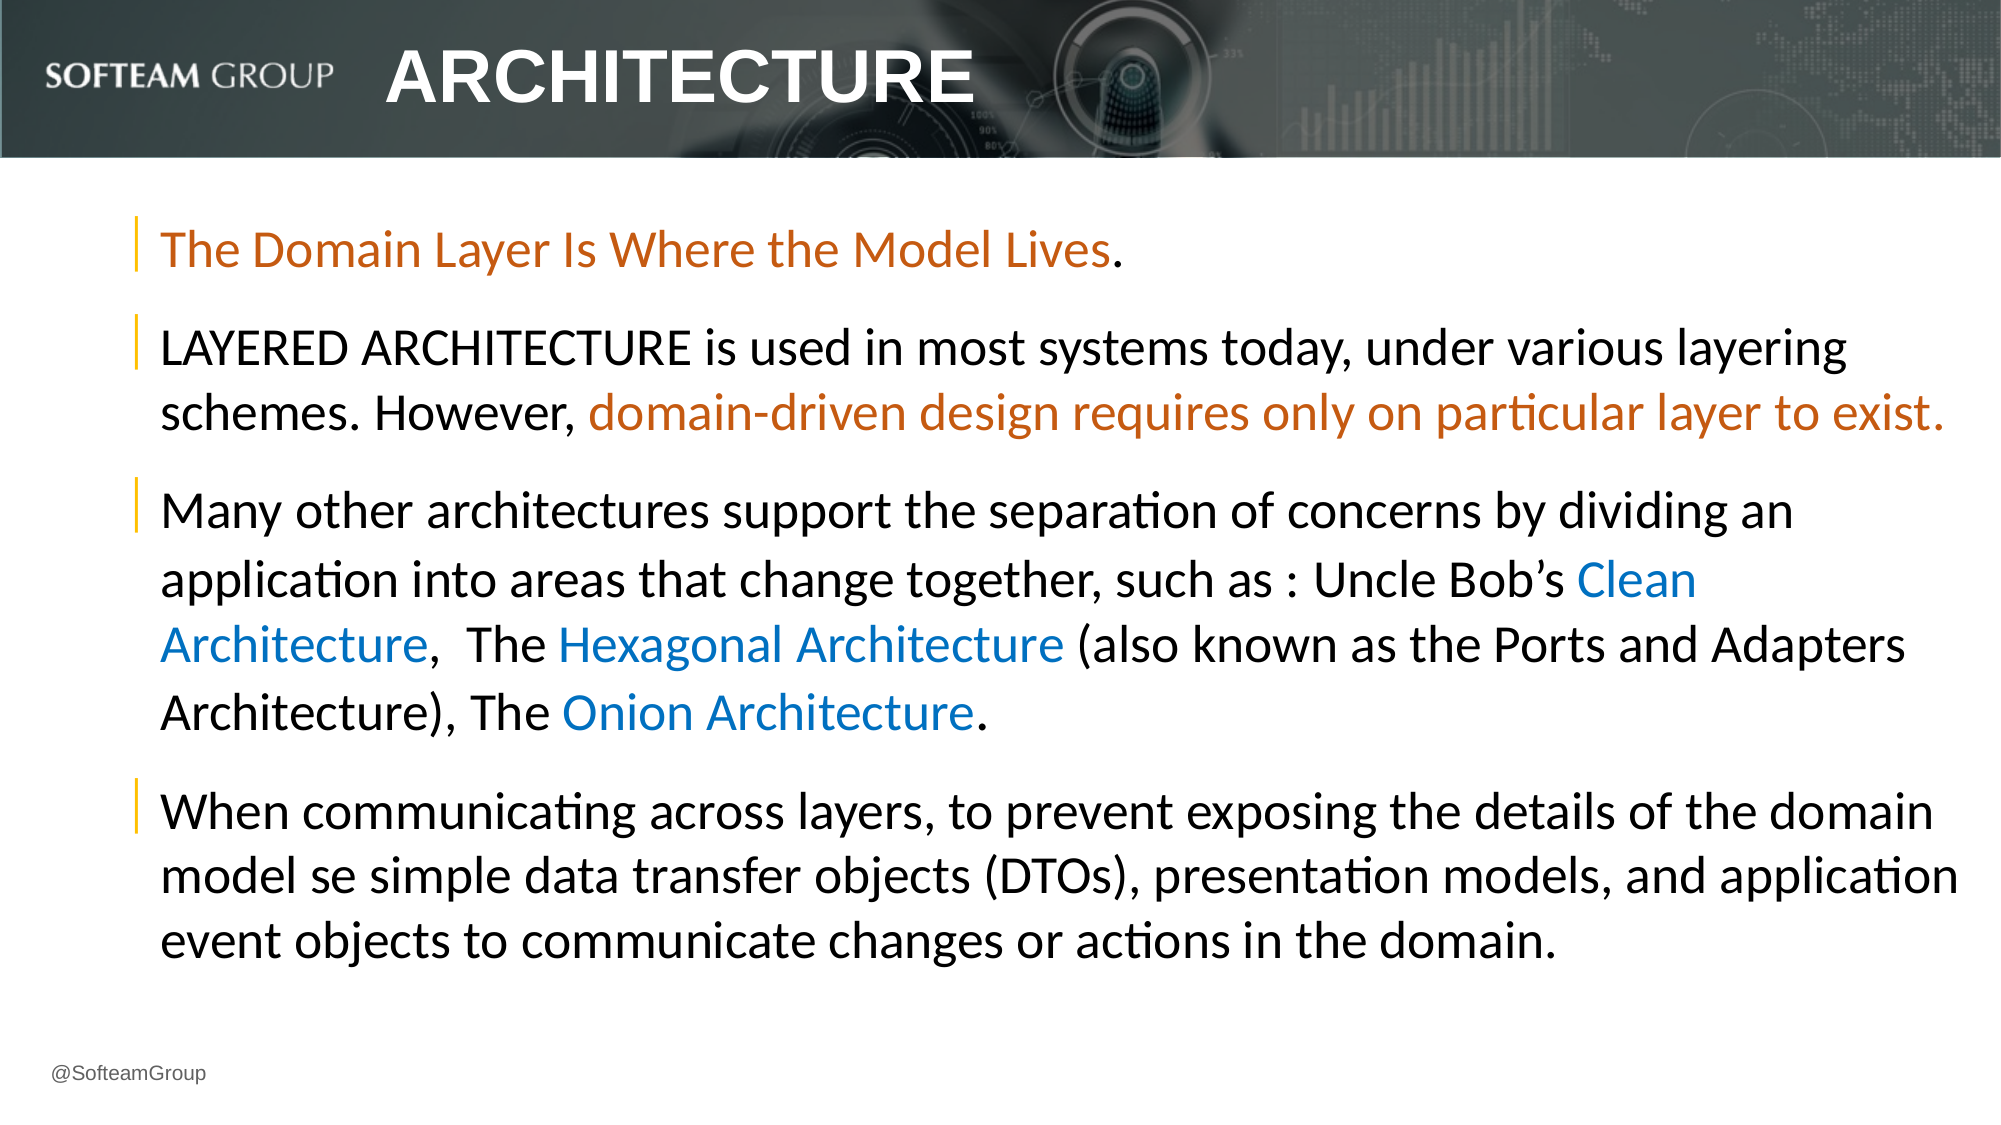

Architecture
The Domain Layer Is Where the Model Lives.
LAYERED ARCHITECTURE is used in most systems today, under various layering schemes. However, domain-driven design requires only on particular layer to exist.
Many other architectures support the separation of concerns by dividing an application into areas that change together, such as : Uncle Bob’s Clean Architecture,  The Hexagonal Architecture (also known as the Ports and Adapters Architecture), The Onion Architecture.
When communicating across layers, to prevent exposing the details of the domain model se simple data transfer objects (DTOs), presentation models, and application event objects to communicate changes or actions in the domain.